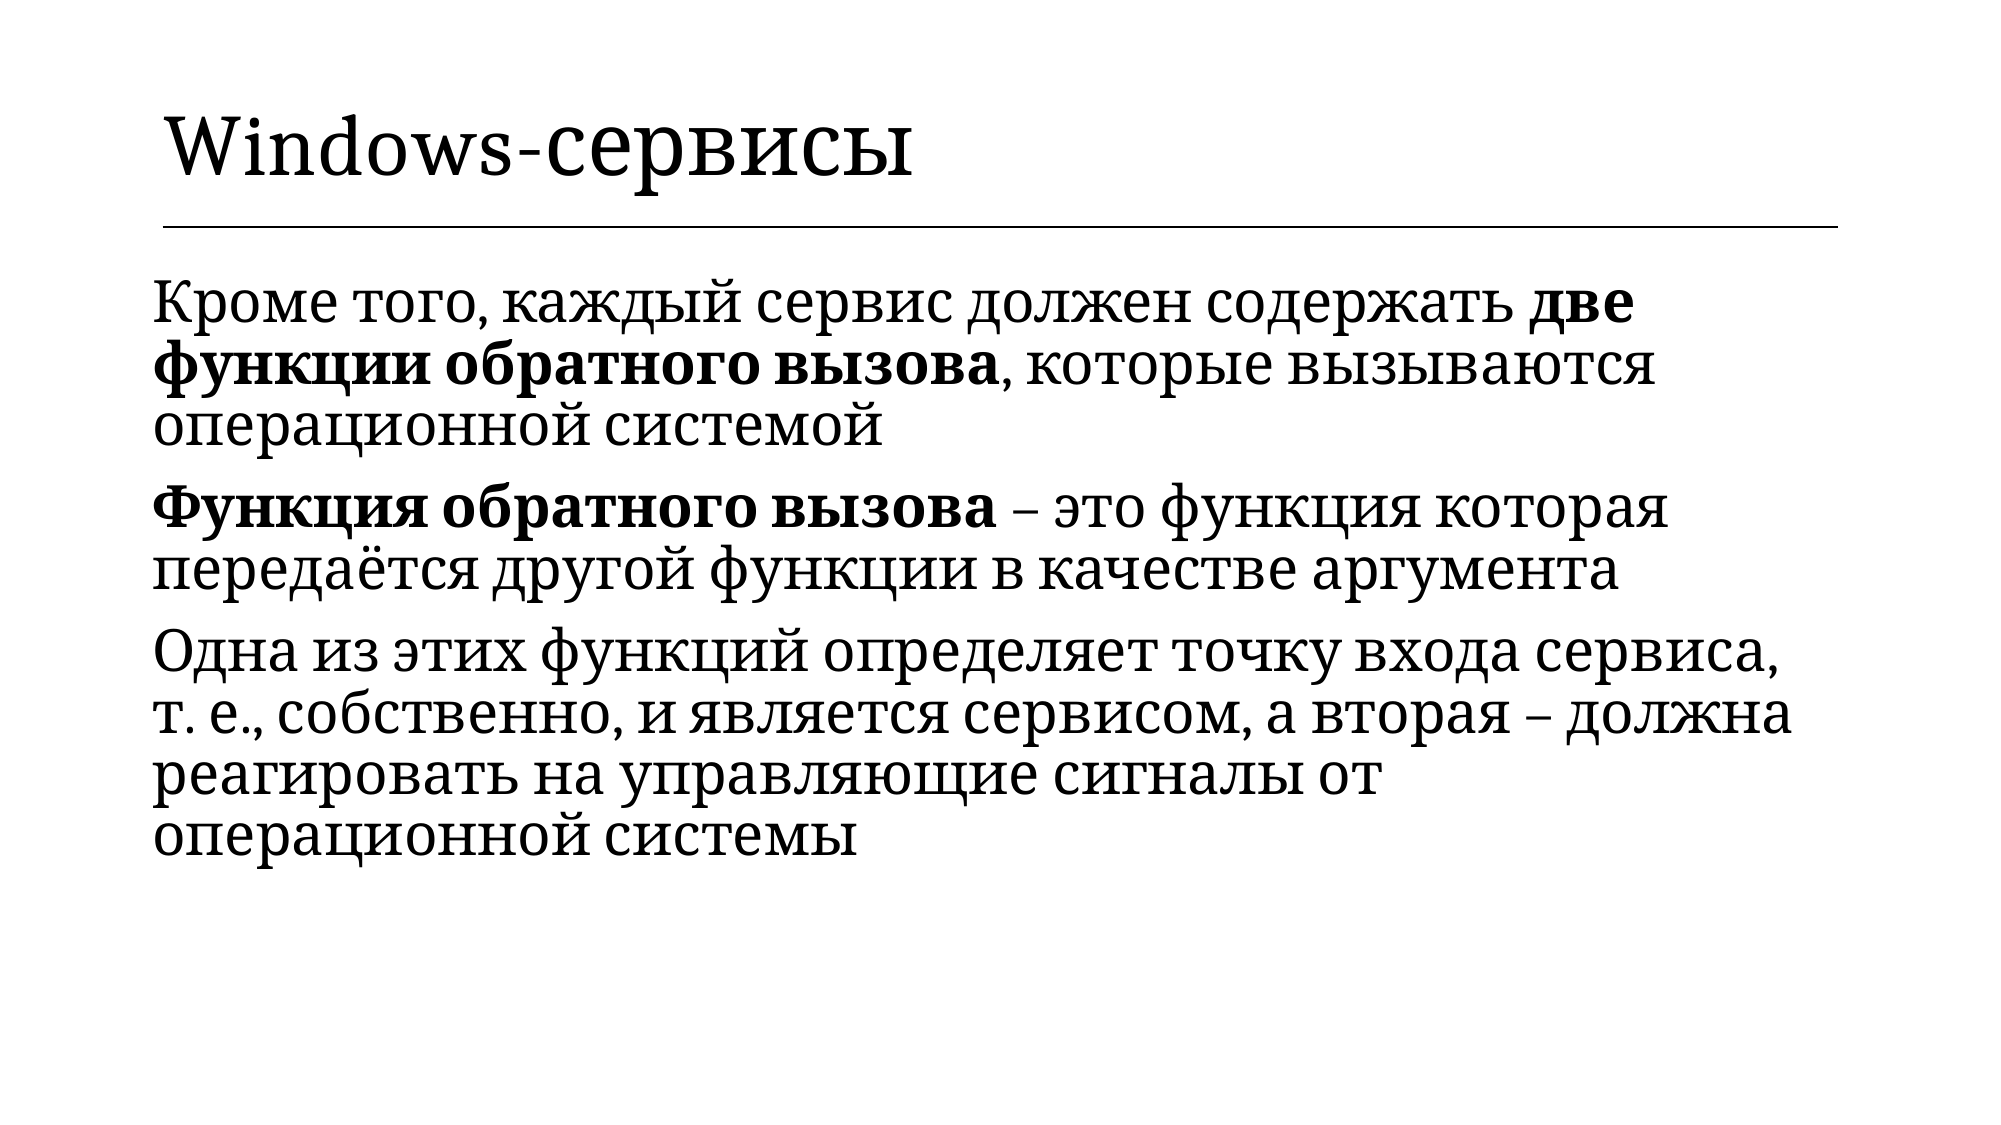

| Windows-сервисы |
| --- |
Кроме того, каждый сервис должен содержать две функции обратного вызова, которые вызываются операционной системой
Функция обратного вызова – это функция которая передаётся другой функции в качестве аргумента
Одна из этих функций определяет точку входа сервиса, т. е., собственно, и является сервисом, а вторая – должна реагировать на управляющие сигналы от операционной системы